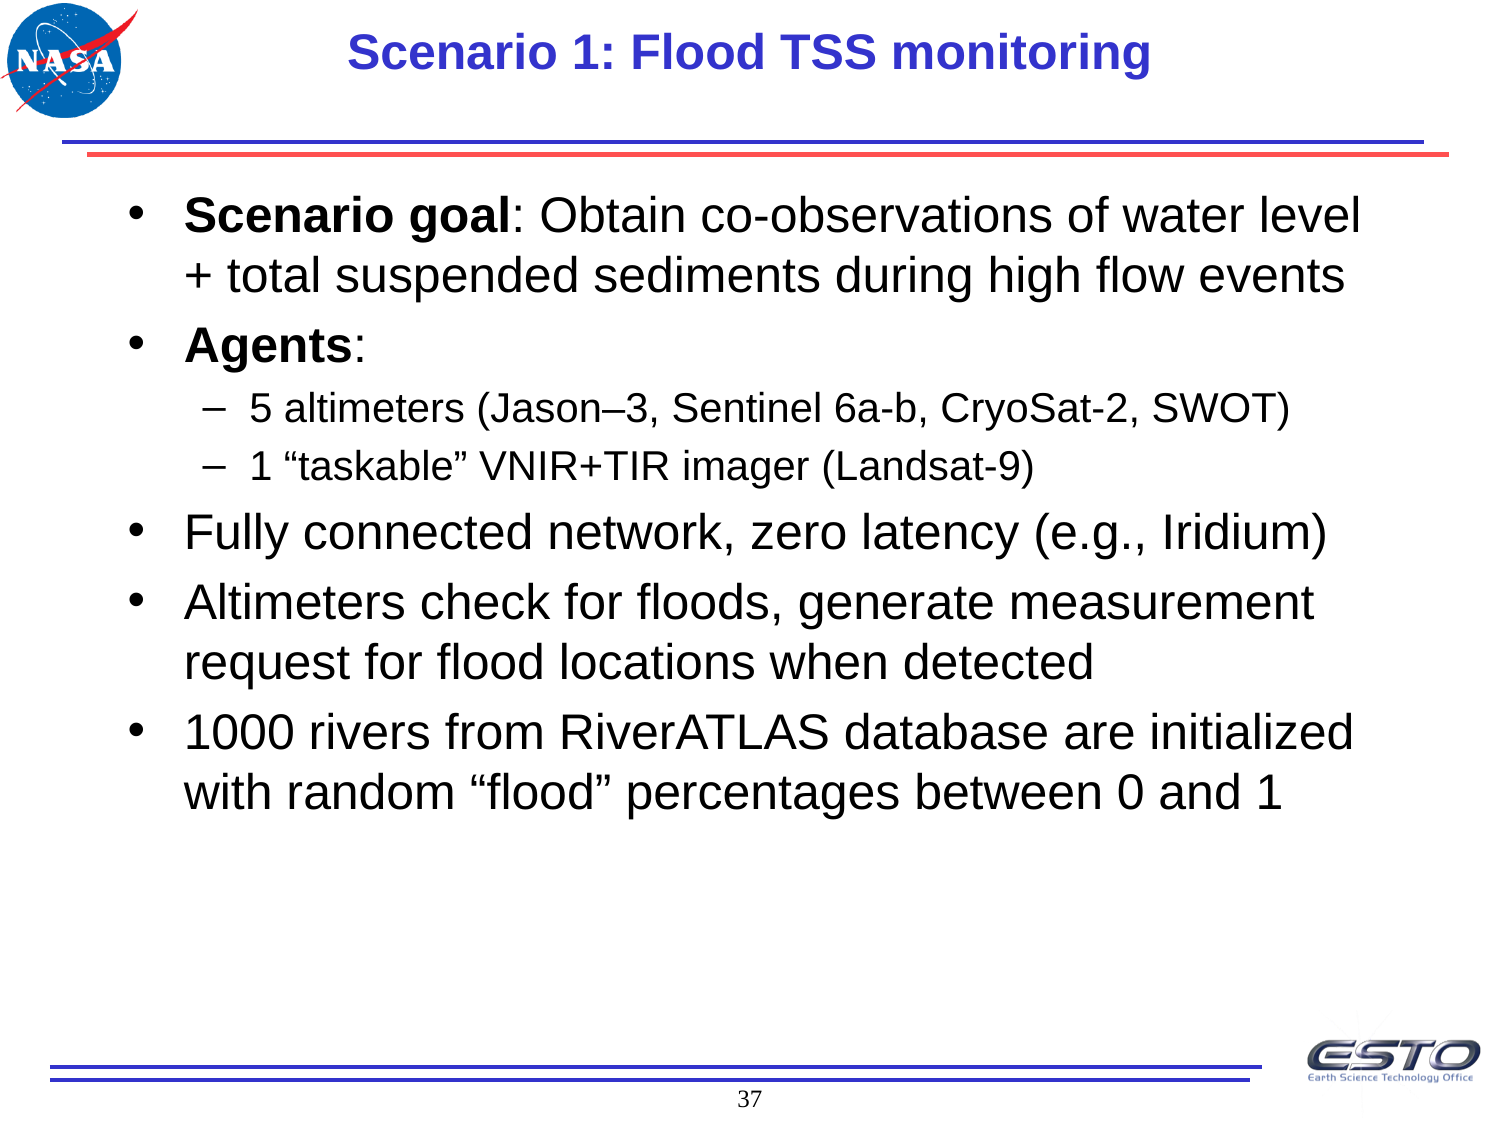

# Scenario 1: Flood TSS monitoring
Scenario goal: Obtain co-observations of water level + total suspended sediments during high flow events
Agents:
5 altimeters (Jason–3, Sentinel 6a-b, CryoSat-2, SWOT)
1 “taskable” VNIR+TIR imager (Landsat-9)
Fully connected network, zero latency (e.g., Iridium)
Altimeters check for floods, generate measurement request for flood locations when detected
1000 rivers from RiverATLAS database are initialized with random “flood” percentages between 0 and 1